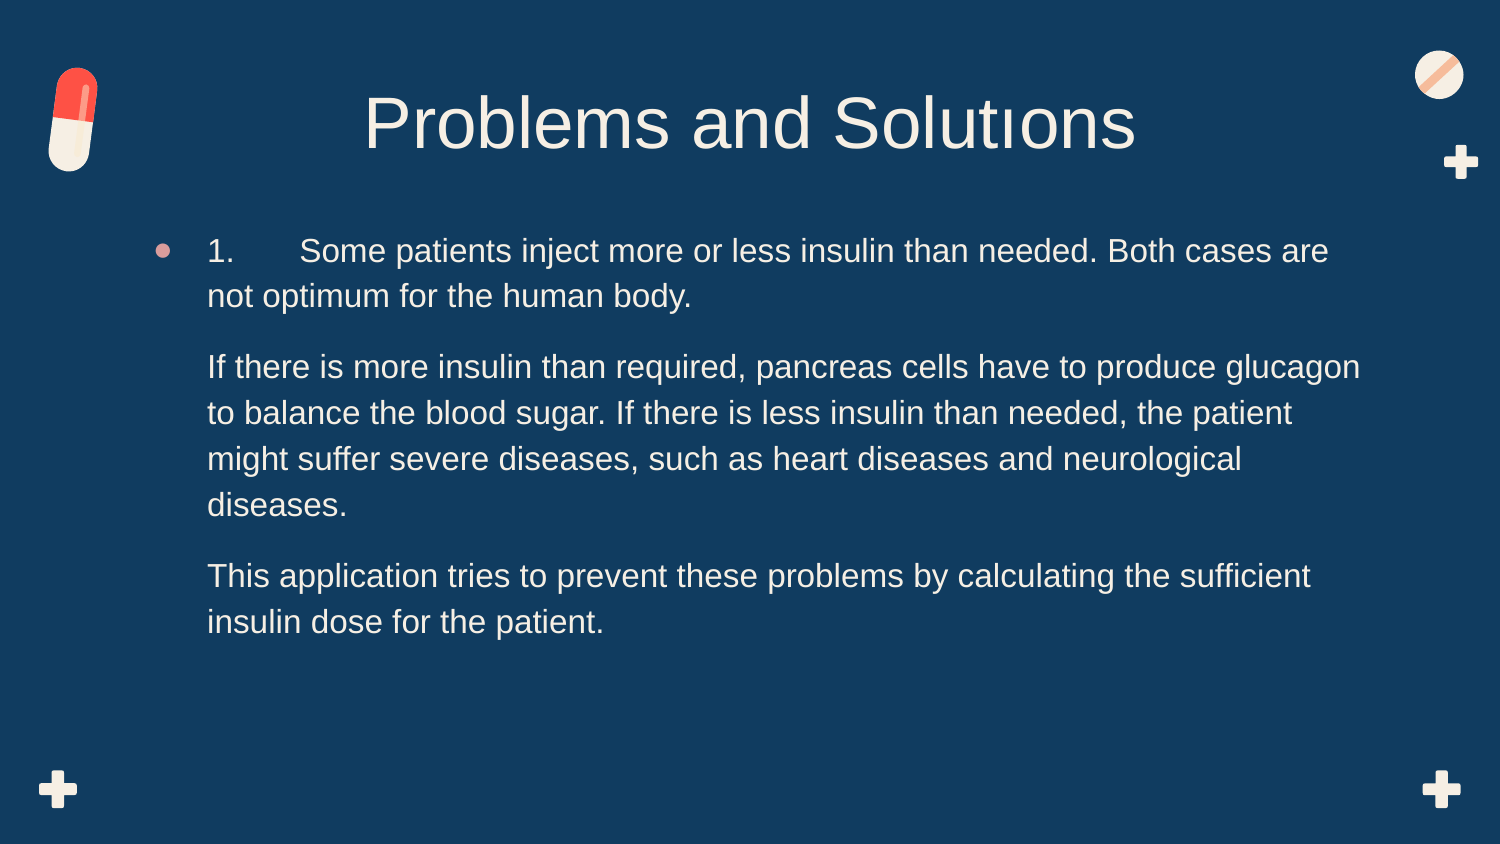

# Problems and Solutıons
1.       Some patients inject more or less insulin than needed. Both cases are not optimum for the human body.
If there is more insulin than required, pancreas cells have to produce glucagon to balance the blood sugar. If there is less insulin than needed, the patient might suffer severe diseases, such as heart diseases and neurological diseases.
This application tries to prevent these problems by calculating the sufficient insulin dose for the patient.